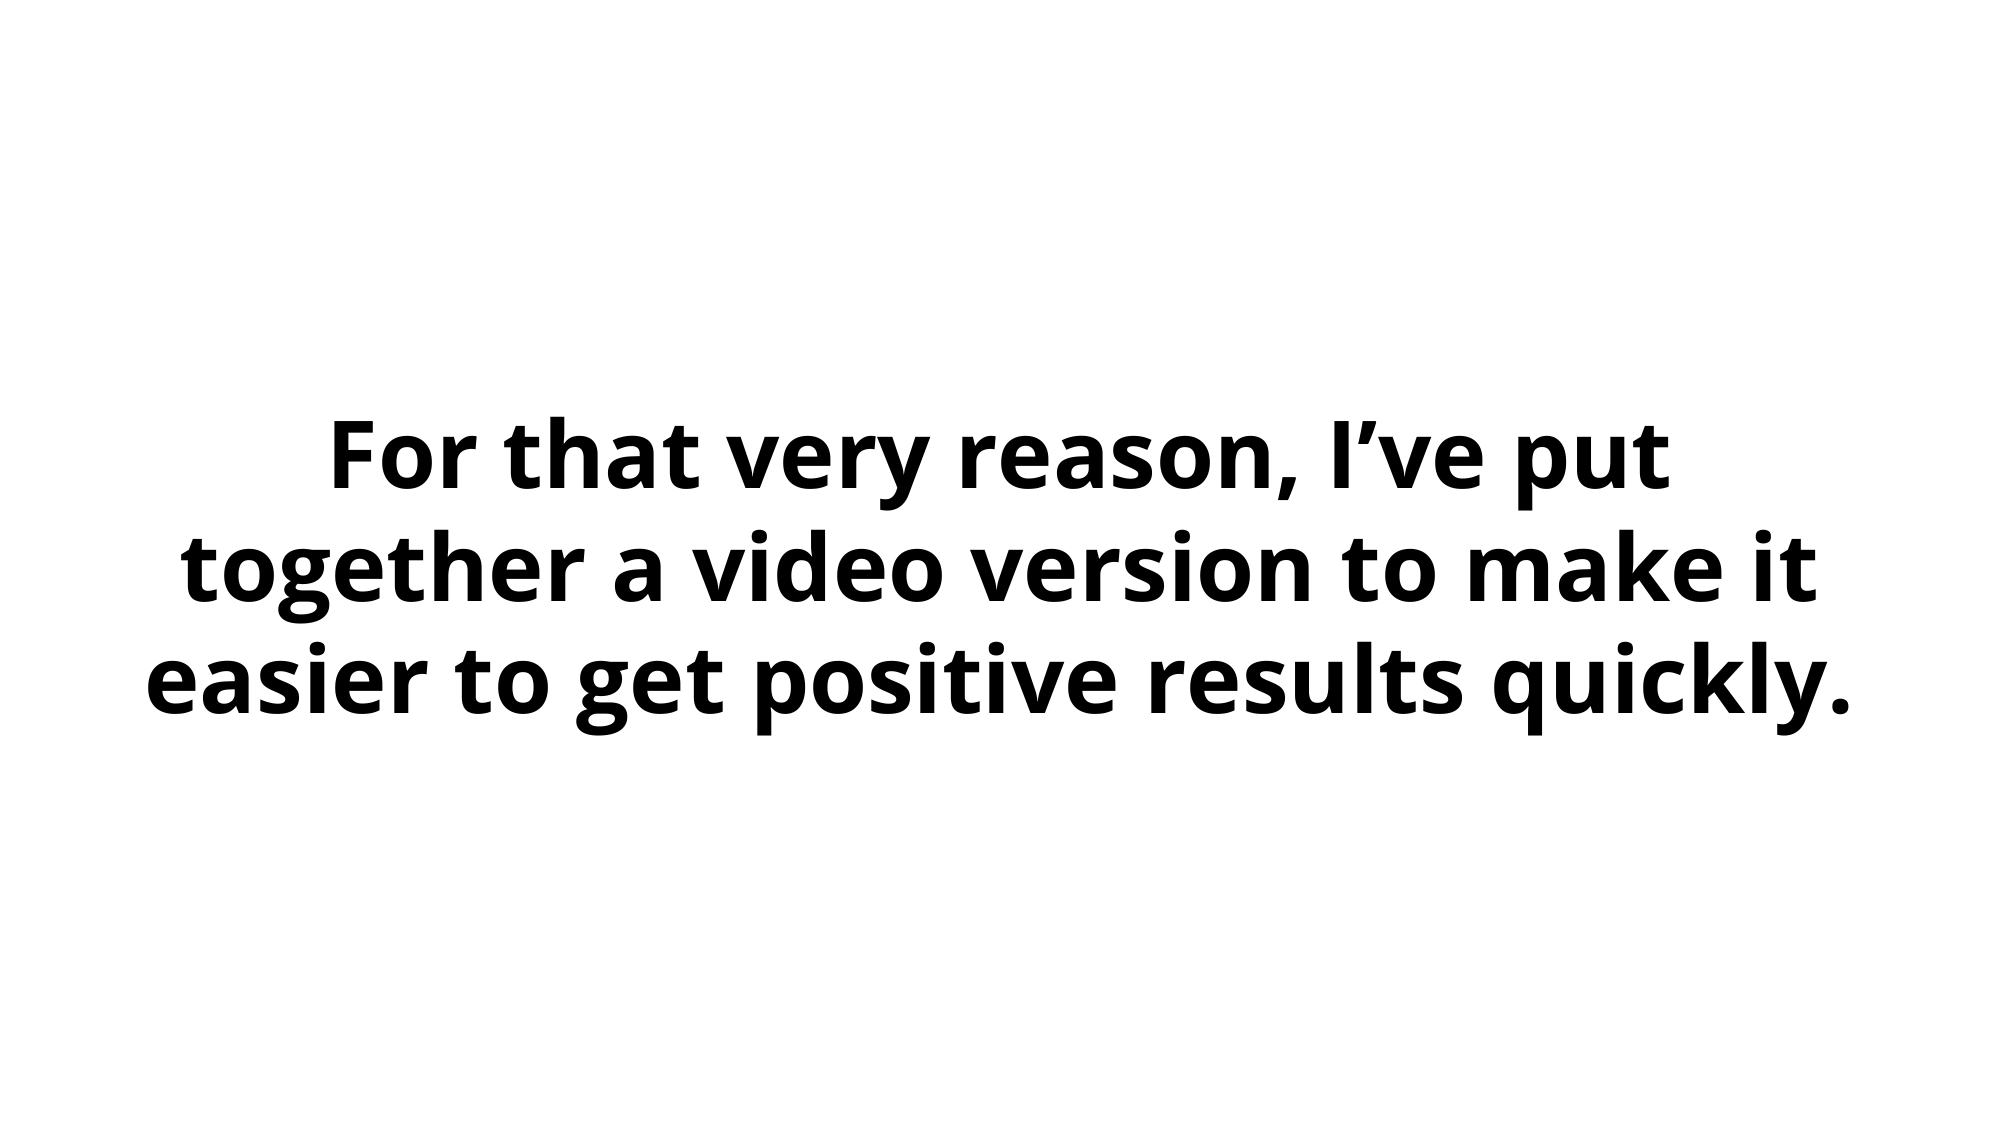

For that very reason, I’ve put together a video version to make it easier to get positive results quickly.